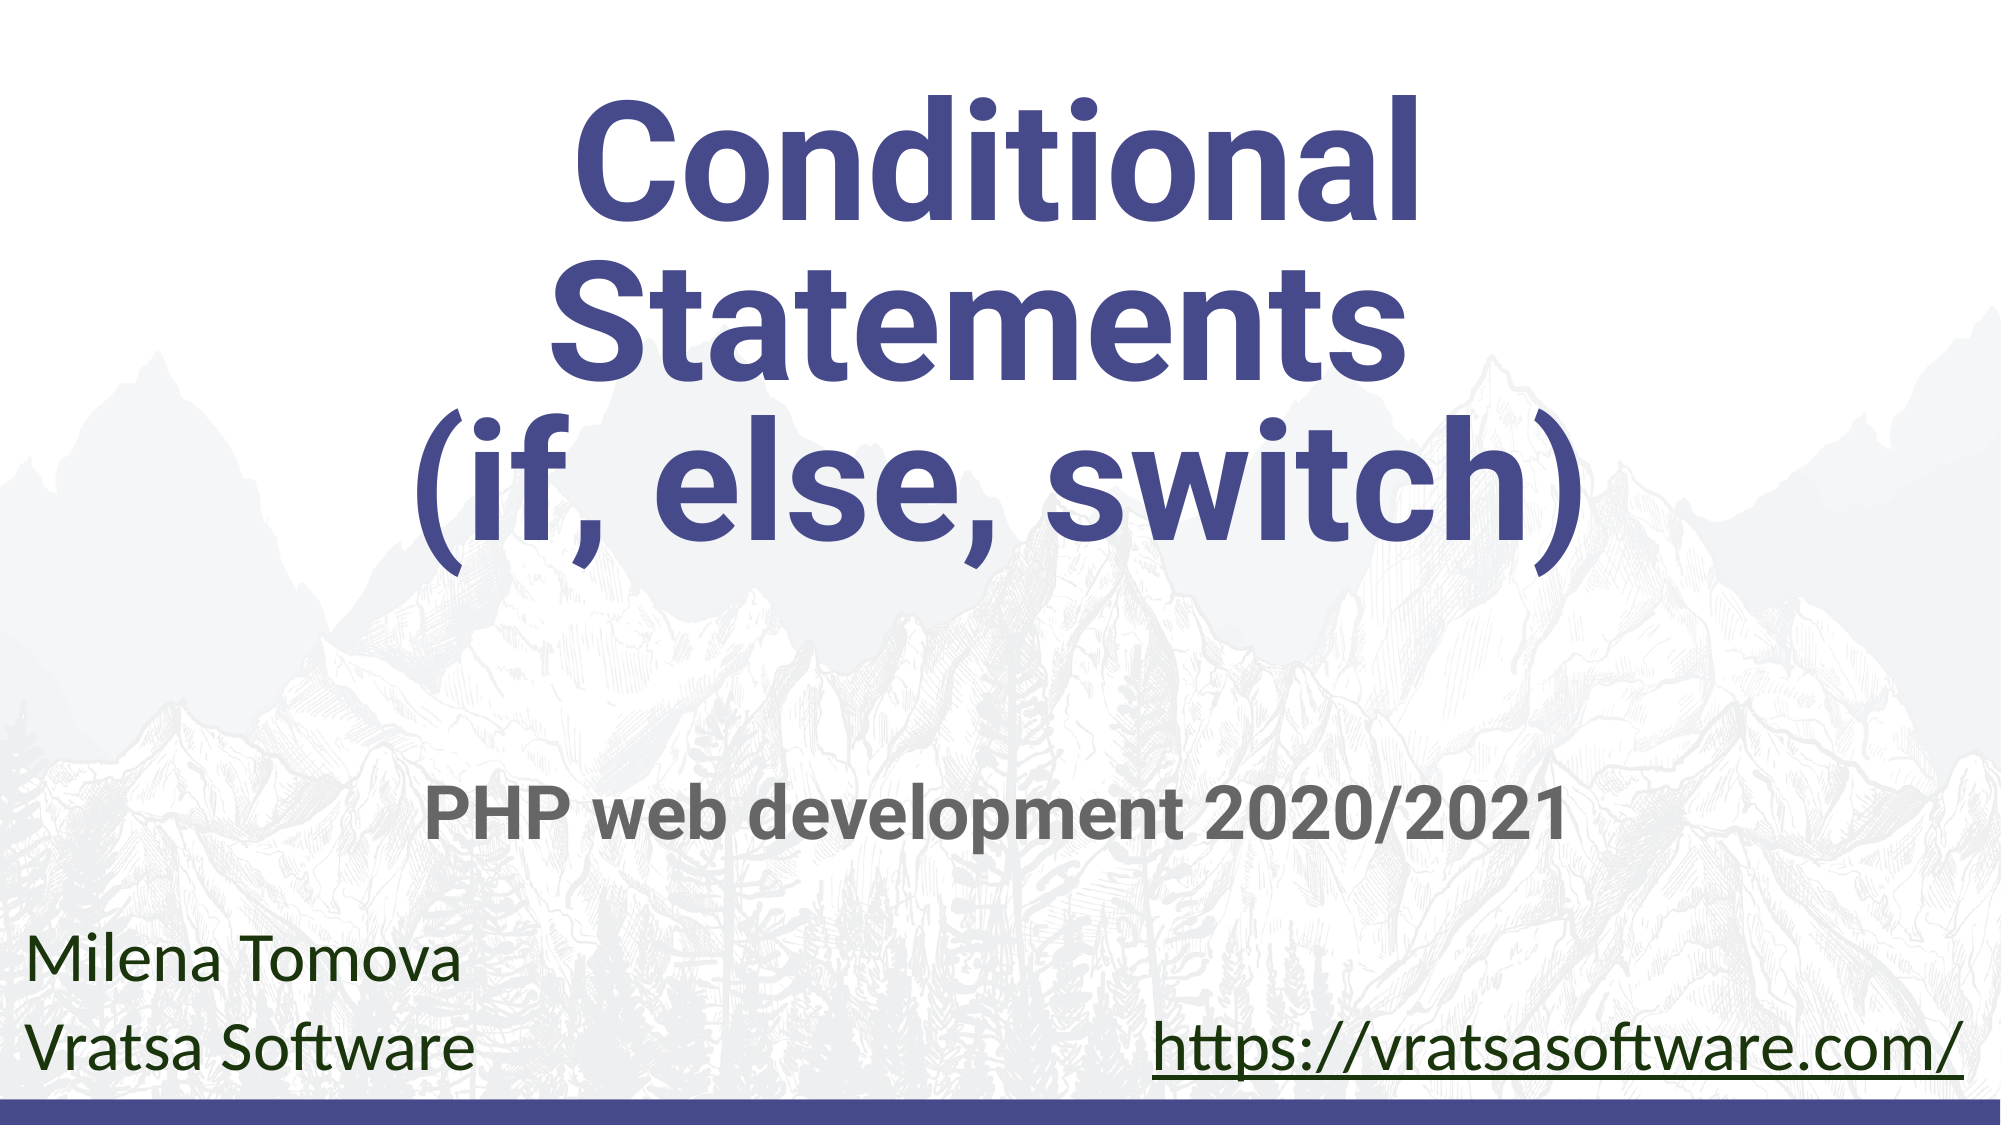

# Conditional Statements
(if, else, switch)

PHP web development 2020/2021
Milena Tomova
Vratsa Software
https://vratsasoftware.com/